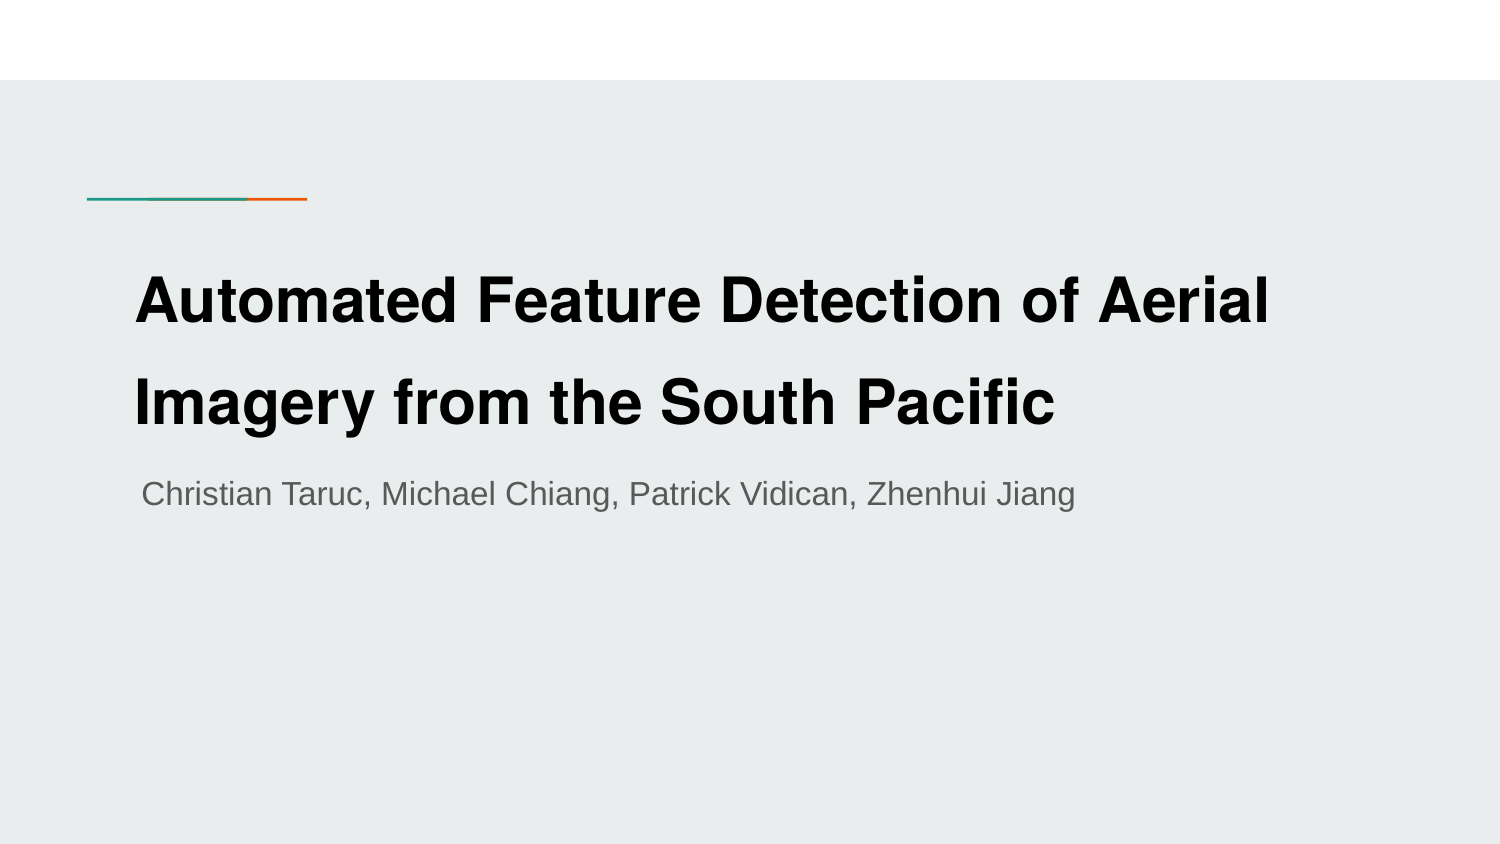

# Automated Feature Detection of Aerial Imagery from the South Pacific

Christian Taruc, Michael Chiang, Patrick Vidican, Zhenhui Jiang